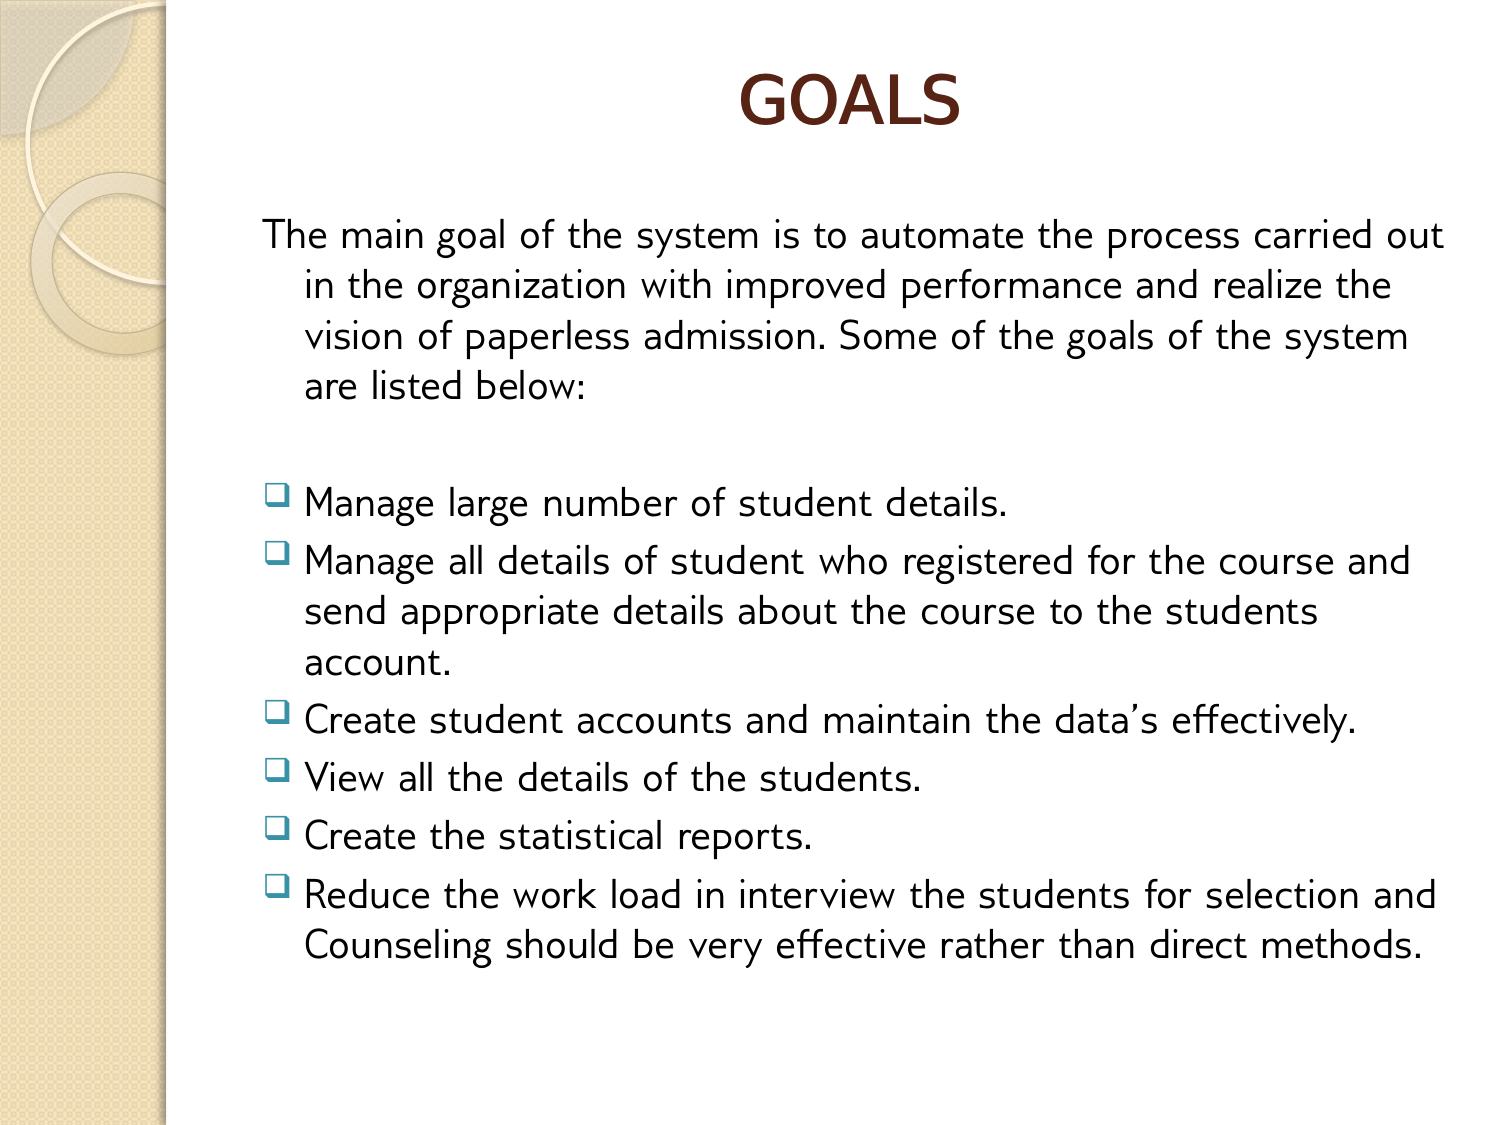

# GOALS
The main goal of the system is to automate the process carried out in the organization with improved performance and realize the vision of paperless admission. Some of the goals of the system are listed below:

Manage large number of student details.
Manage all details of student who registered for the course and send appropriate details about the course to the students account.
Create student accounts and maintain the data’s effectively.
View all the details of the students.
Create the statistical reports.
Reduce the work load in interview the students for selection and Counseling should be very effective rather than direct methods.